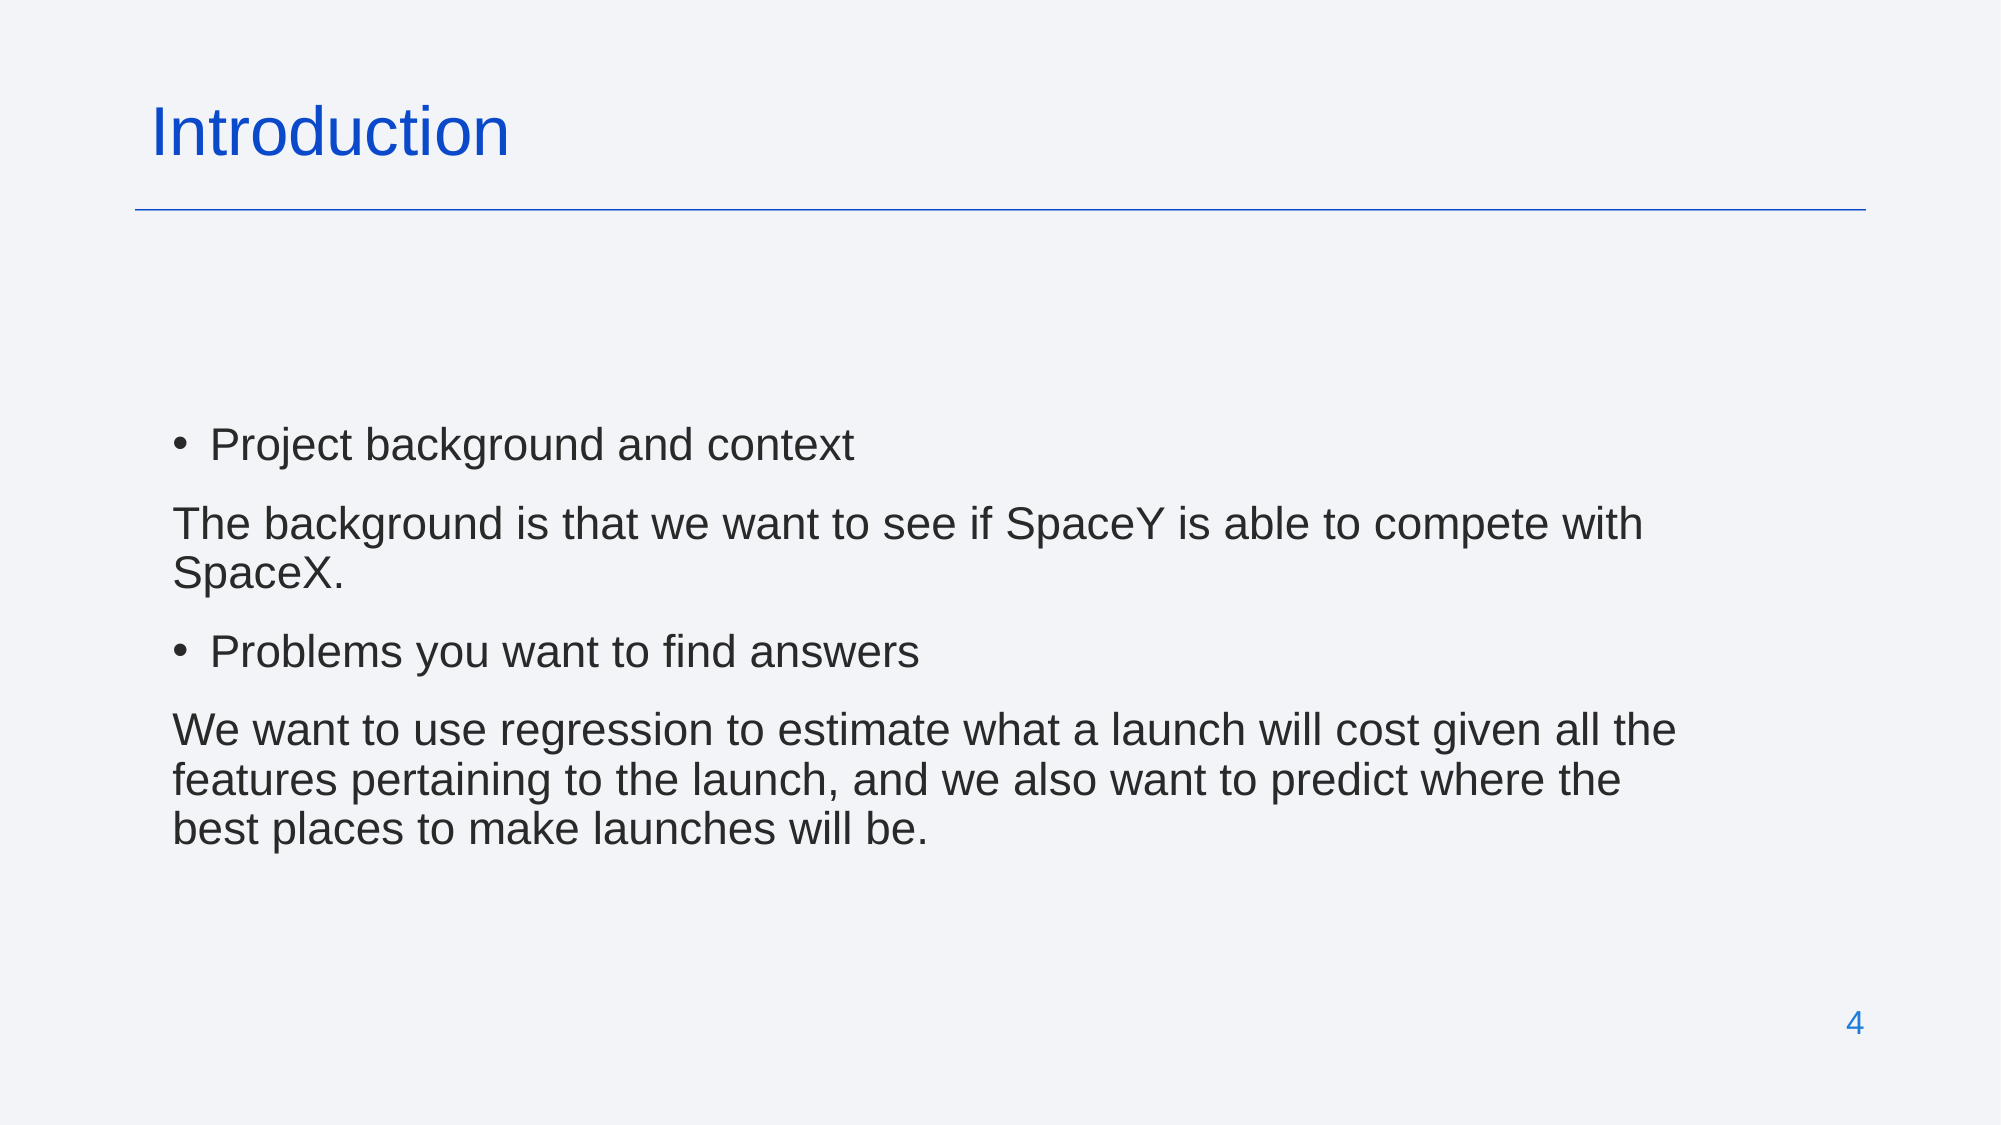

Introduction
Project background and context
The background is that we want to see if SpaceY is able to compete with SpaceX.
Problems you want to find answers
We want to use regression to estimate what a launch will cost given all the features pertaining to the launch, and we also want to predict where the best places to make launches will be.

4